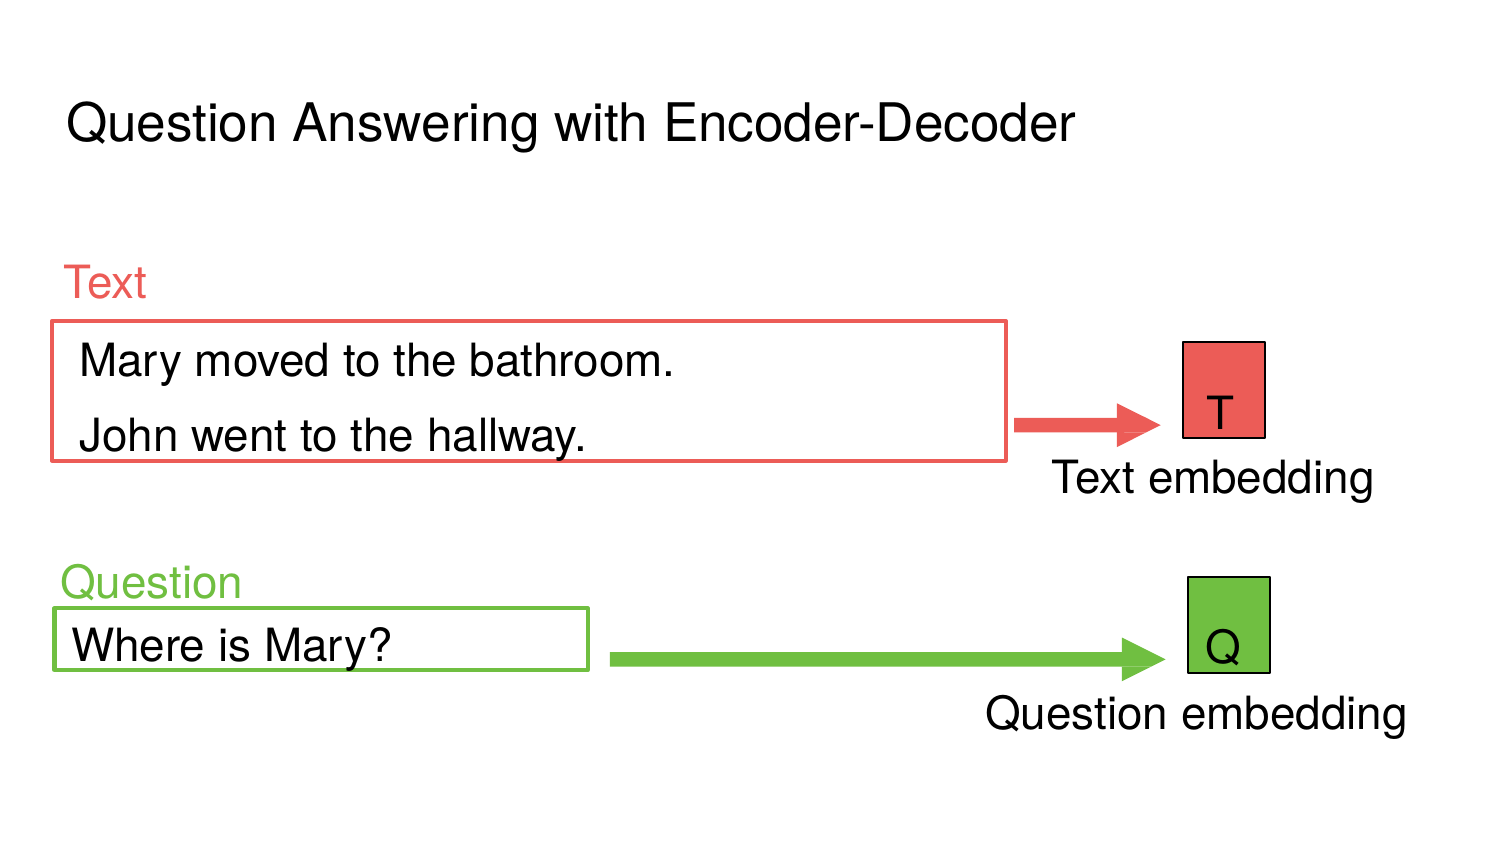

# Question Answering with Encoder-Decoder
Text
Mary moved to the bathroom.
John went to the hallway.
T

Text embedding
Question
Q

Question embedding
Where is Mary?